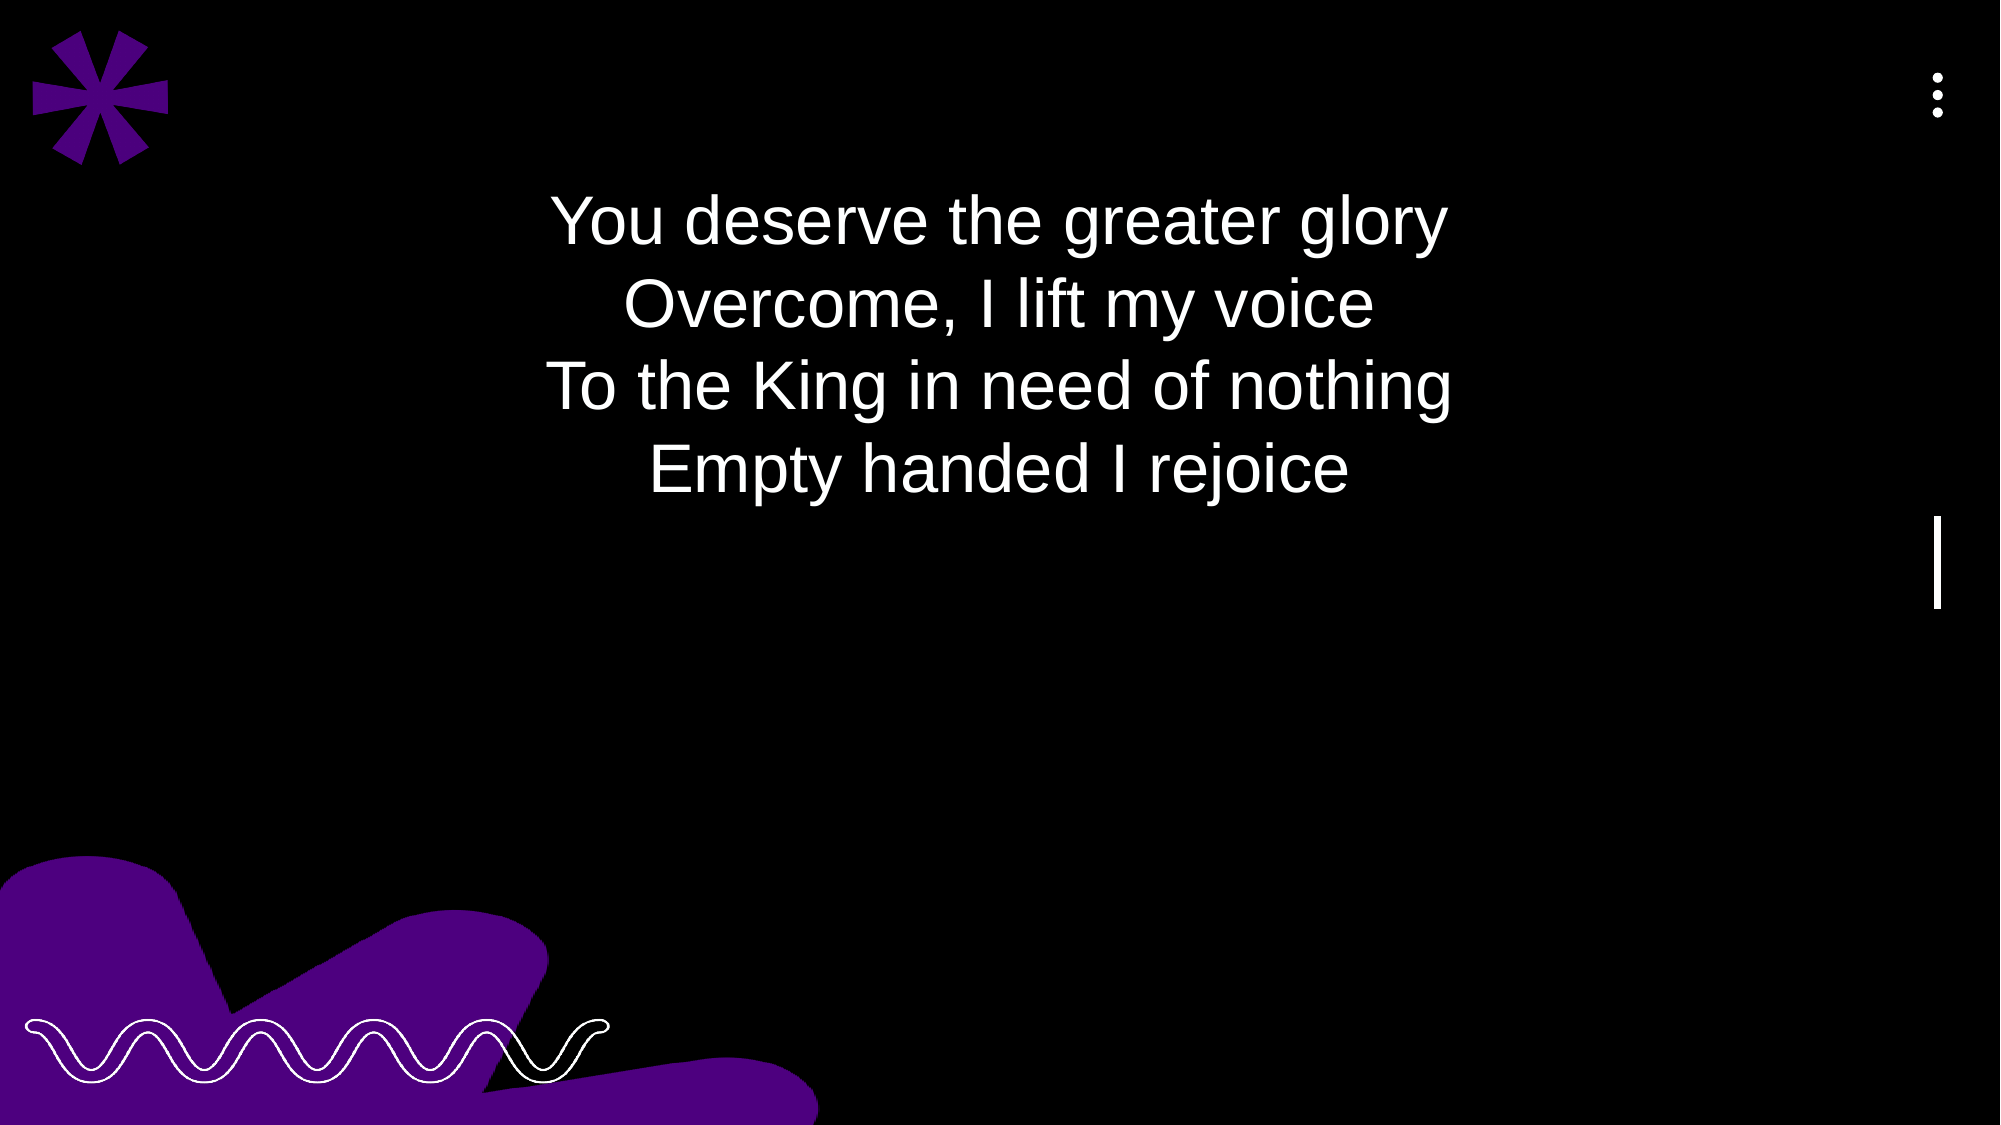

You deserve the greater glory
Overcome, I lift my voice
To the King in need of nothing
Empty handed I rejoice